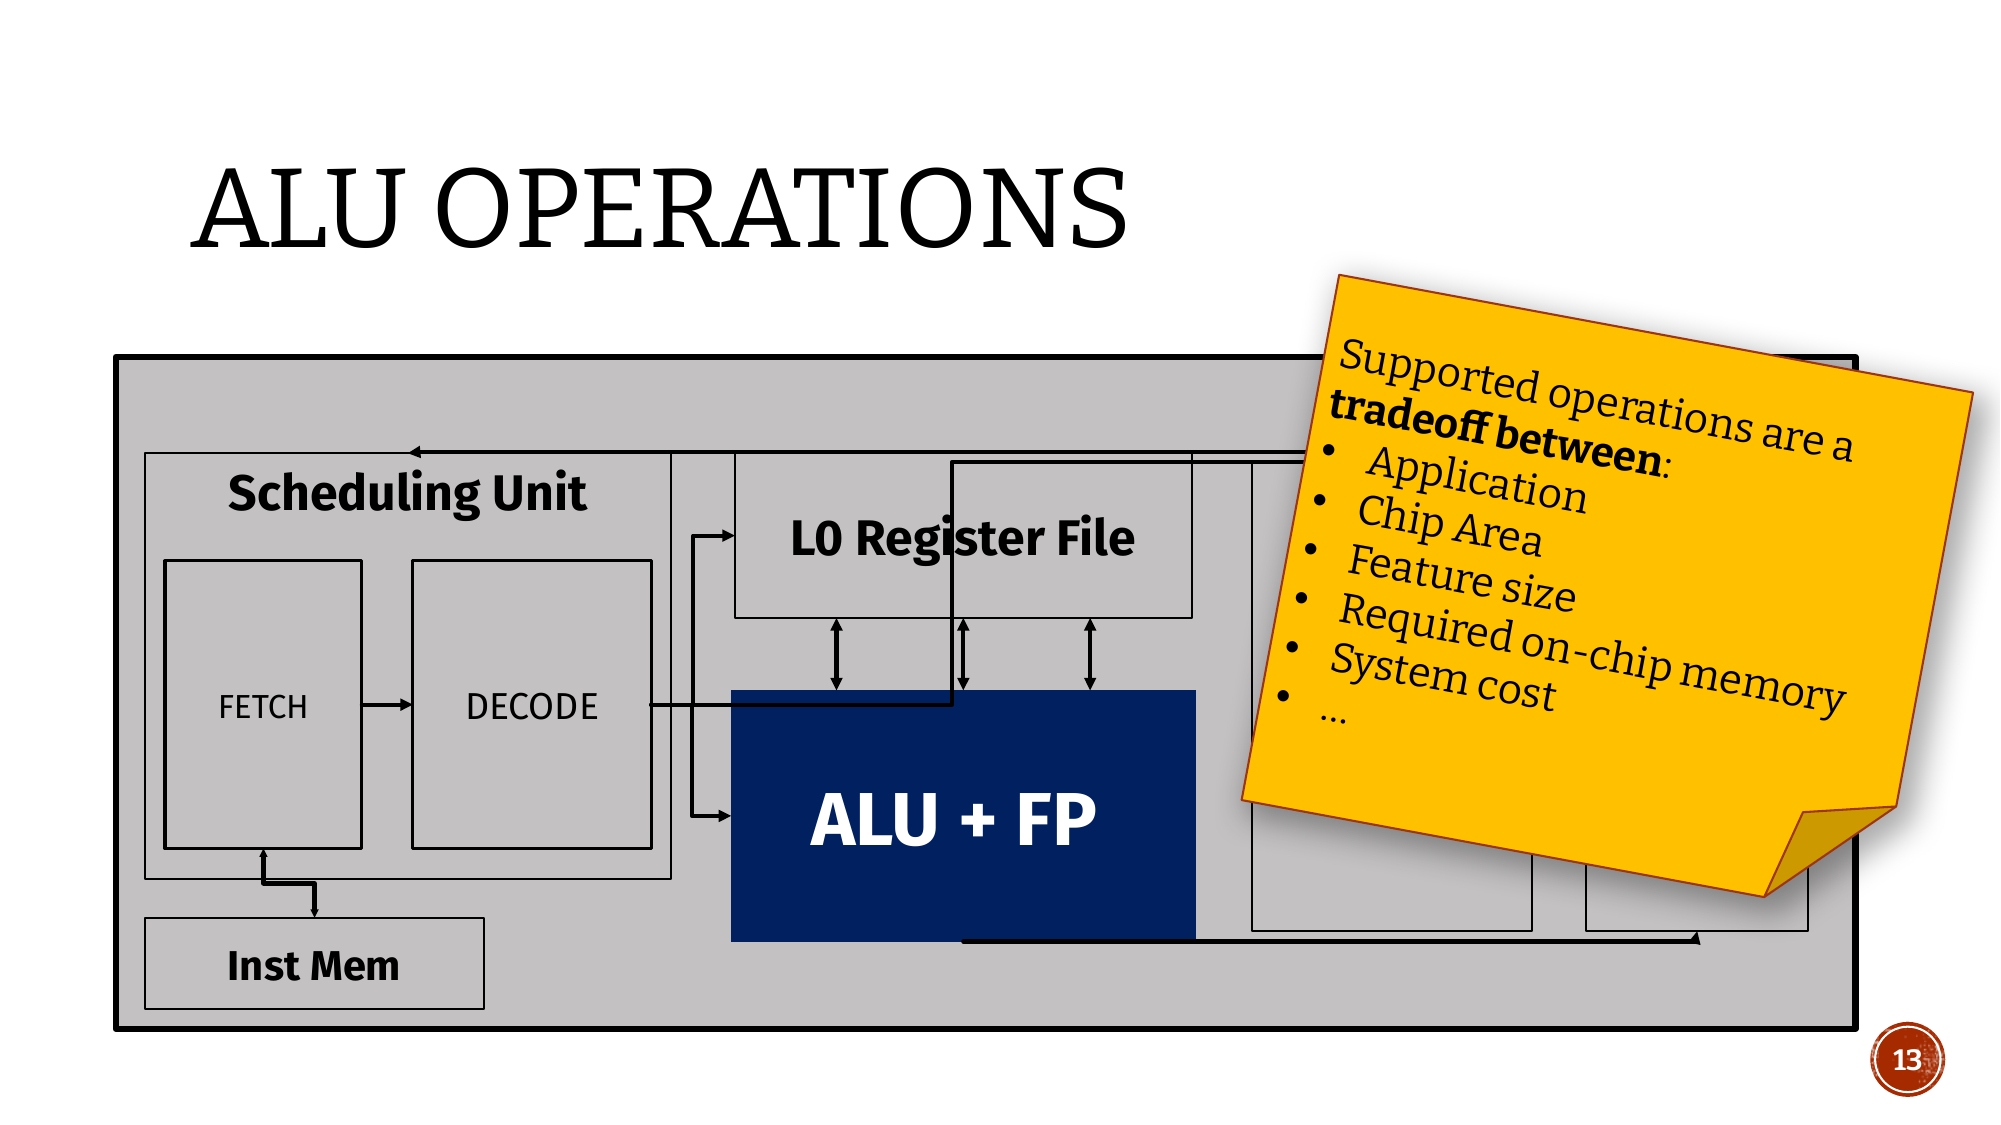

# ALU Operations
Supported operations are a tradeoff between:
Application
Chip Area
Feature size
Required on-chip memory
System cost
…

Scheduling Unit
L0 Register File
Memory Access Interface
Write Back
SYNC
FETCH
DECODE
ALU + FP
Inst Mem
13